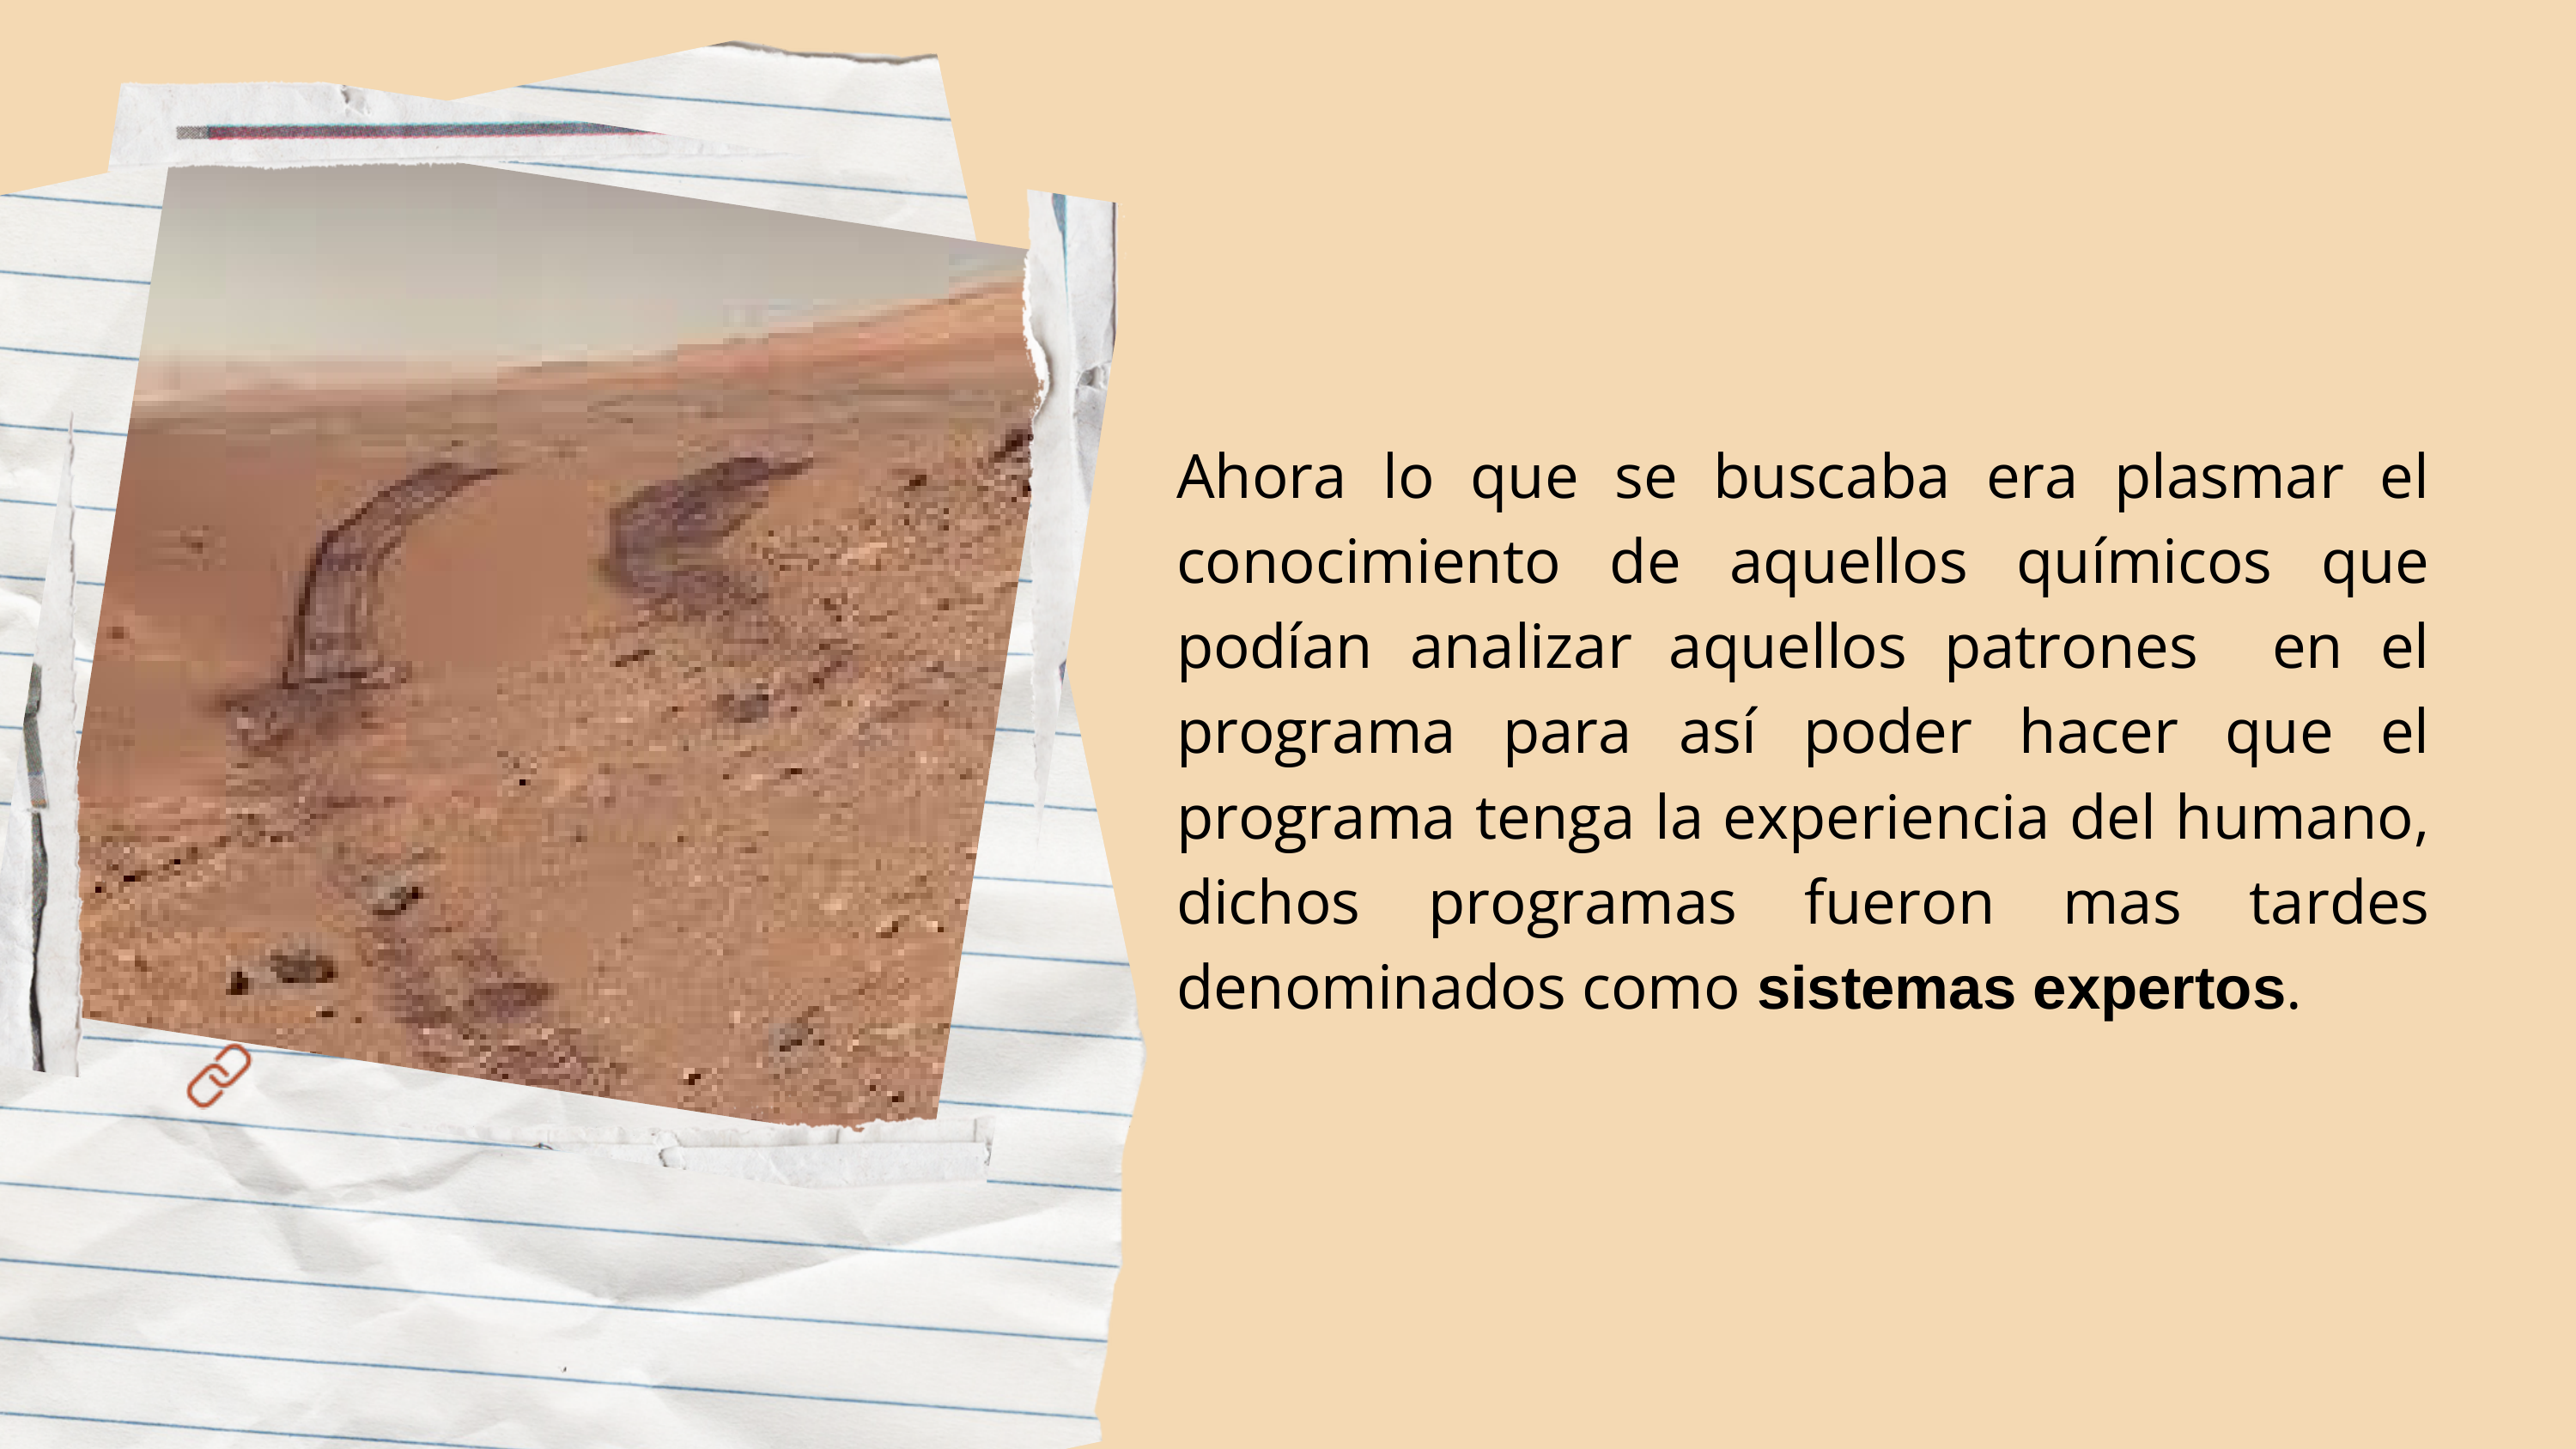

Ahora lo que se buscaba era plasmar el conocimiento de aquellos químicos que podían analizar aquellos patrones  en el programa para así poder hacer que el programa tenga la experiencia del humano, dichos programas fueron mas tardes denominados como sistemas expertos.